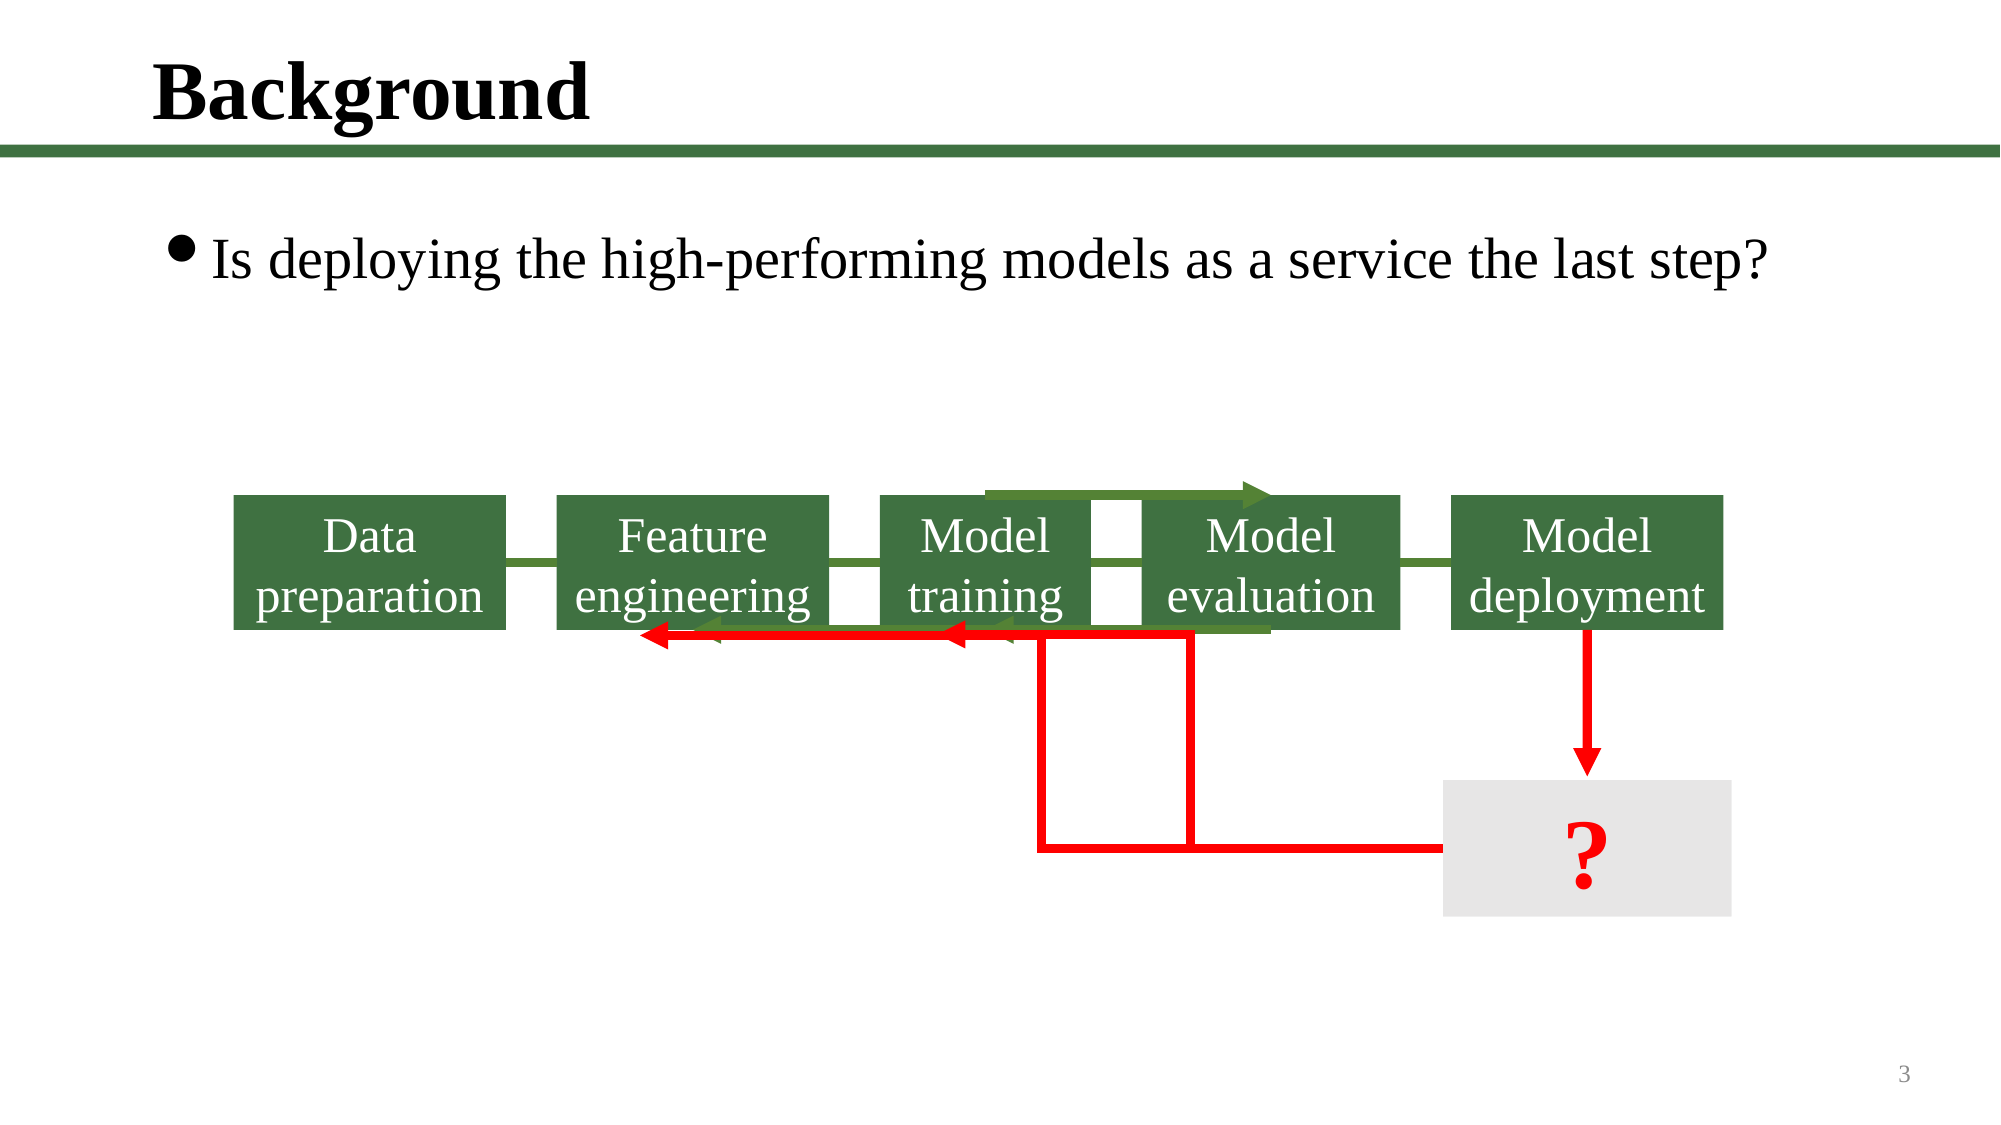

# Background
Is deploying the high-performing models as a service the last step?
Data
preparation
Feature
engineering
Model
training
Model
evaluation
Model
deployment
Monitoring
?
3